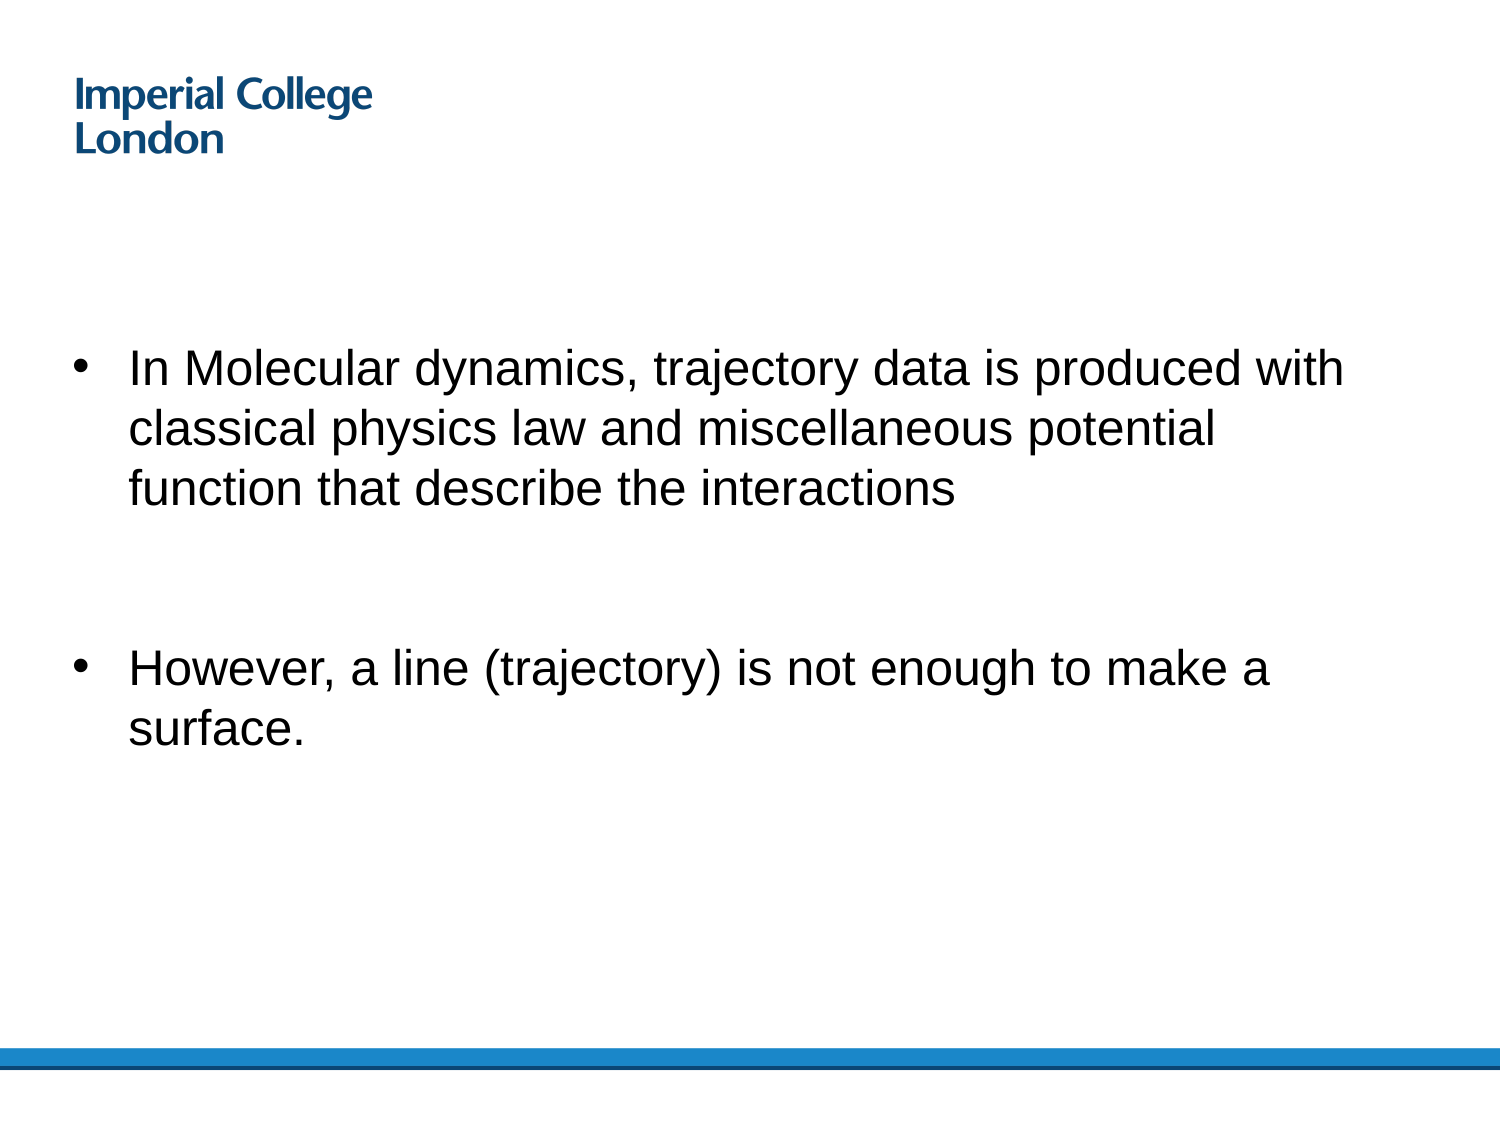

In Molecular dynamics, trajectory data is produced with classical physics law and miscellaneous potential function that describe the interactions

However, a line (trajectory) is not enough to make a surface.